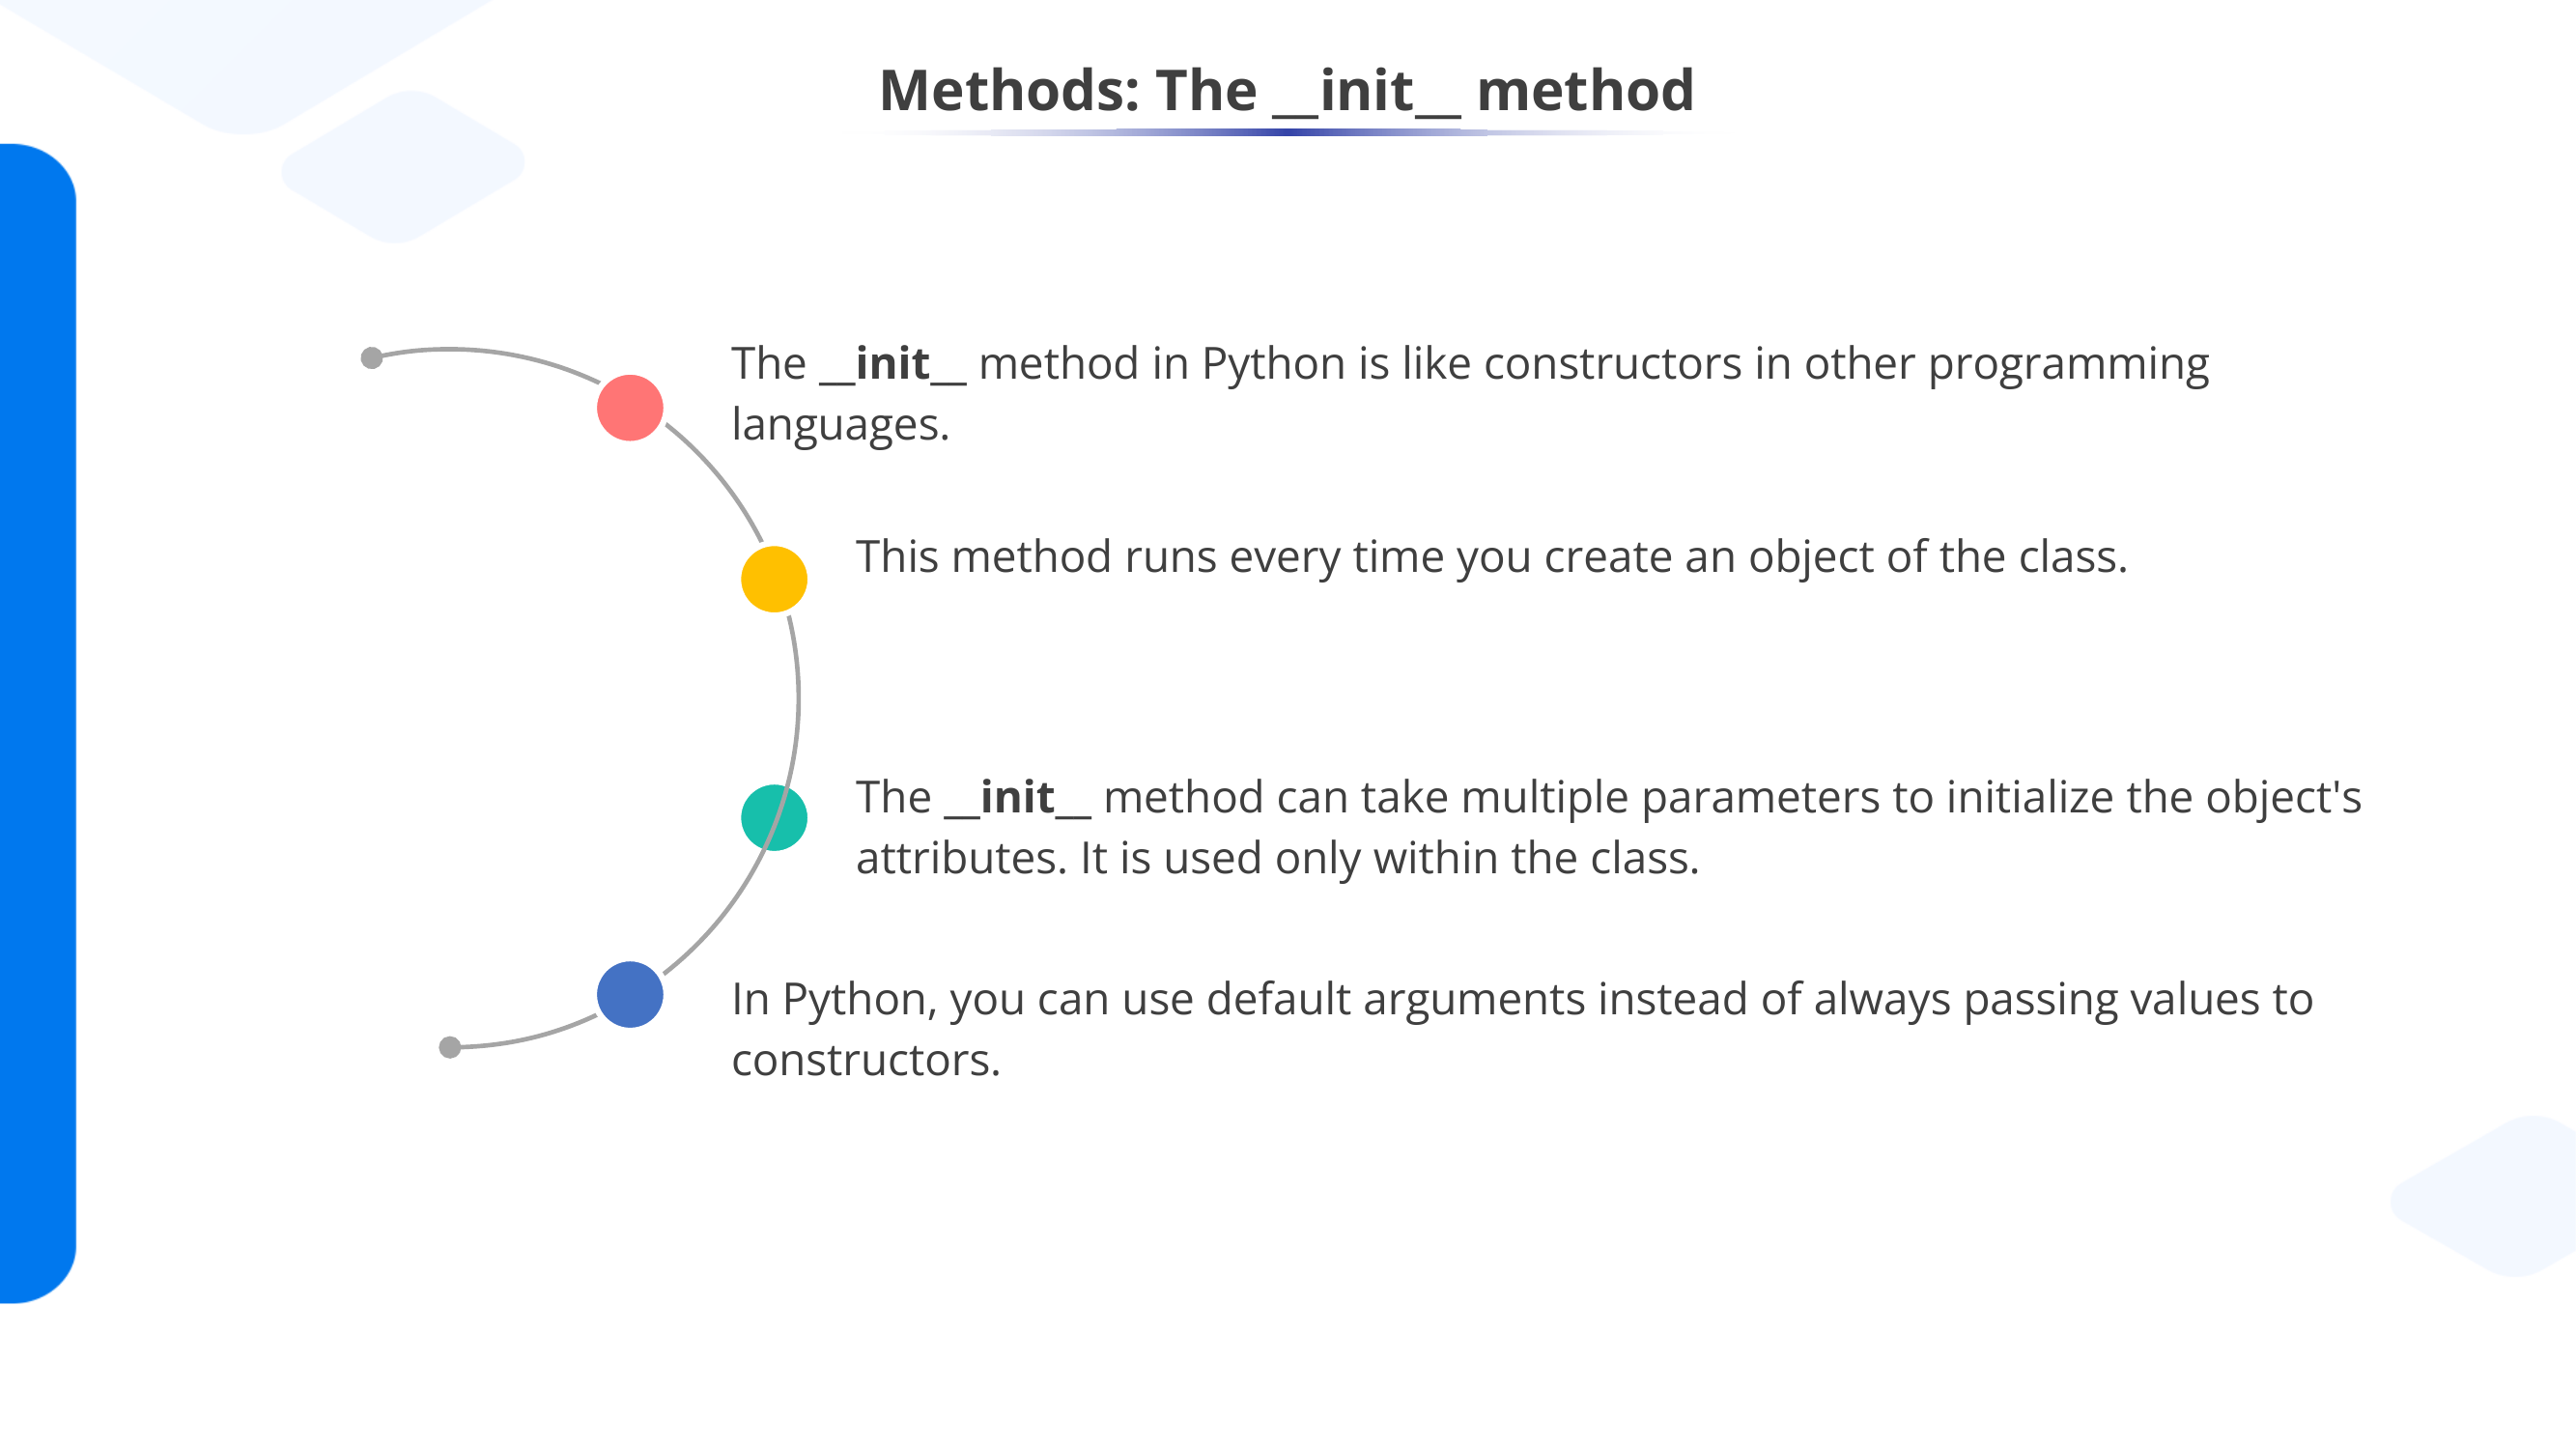

# Methods: The __init__ method

The __init__ method in Python is like constructors in other programming languages.

This method runs every time you create an object of the class.
The __init__ method can take multiple parameters to initialize the object's attributes. It is used only within the class.
In Python, you can use default arguments instead of always passing values to constructors.